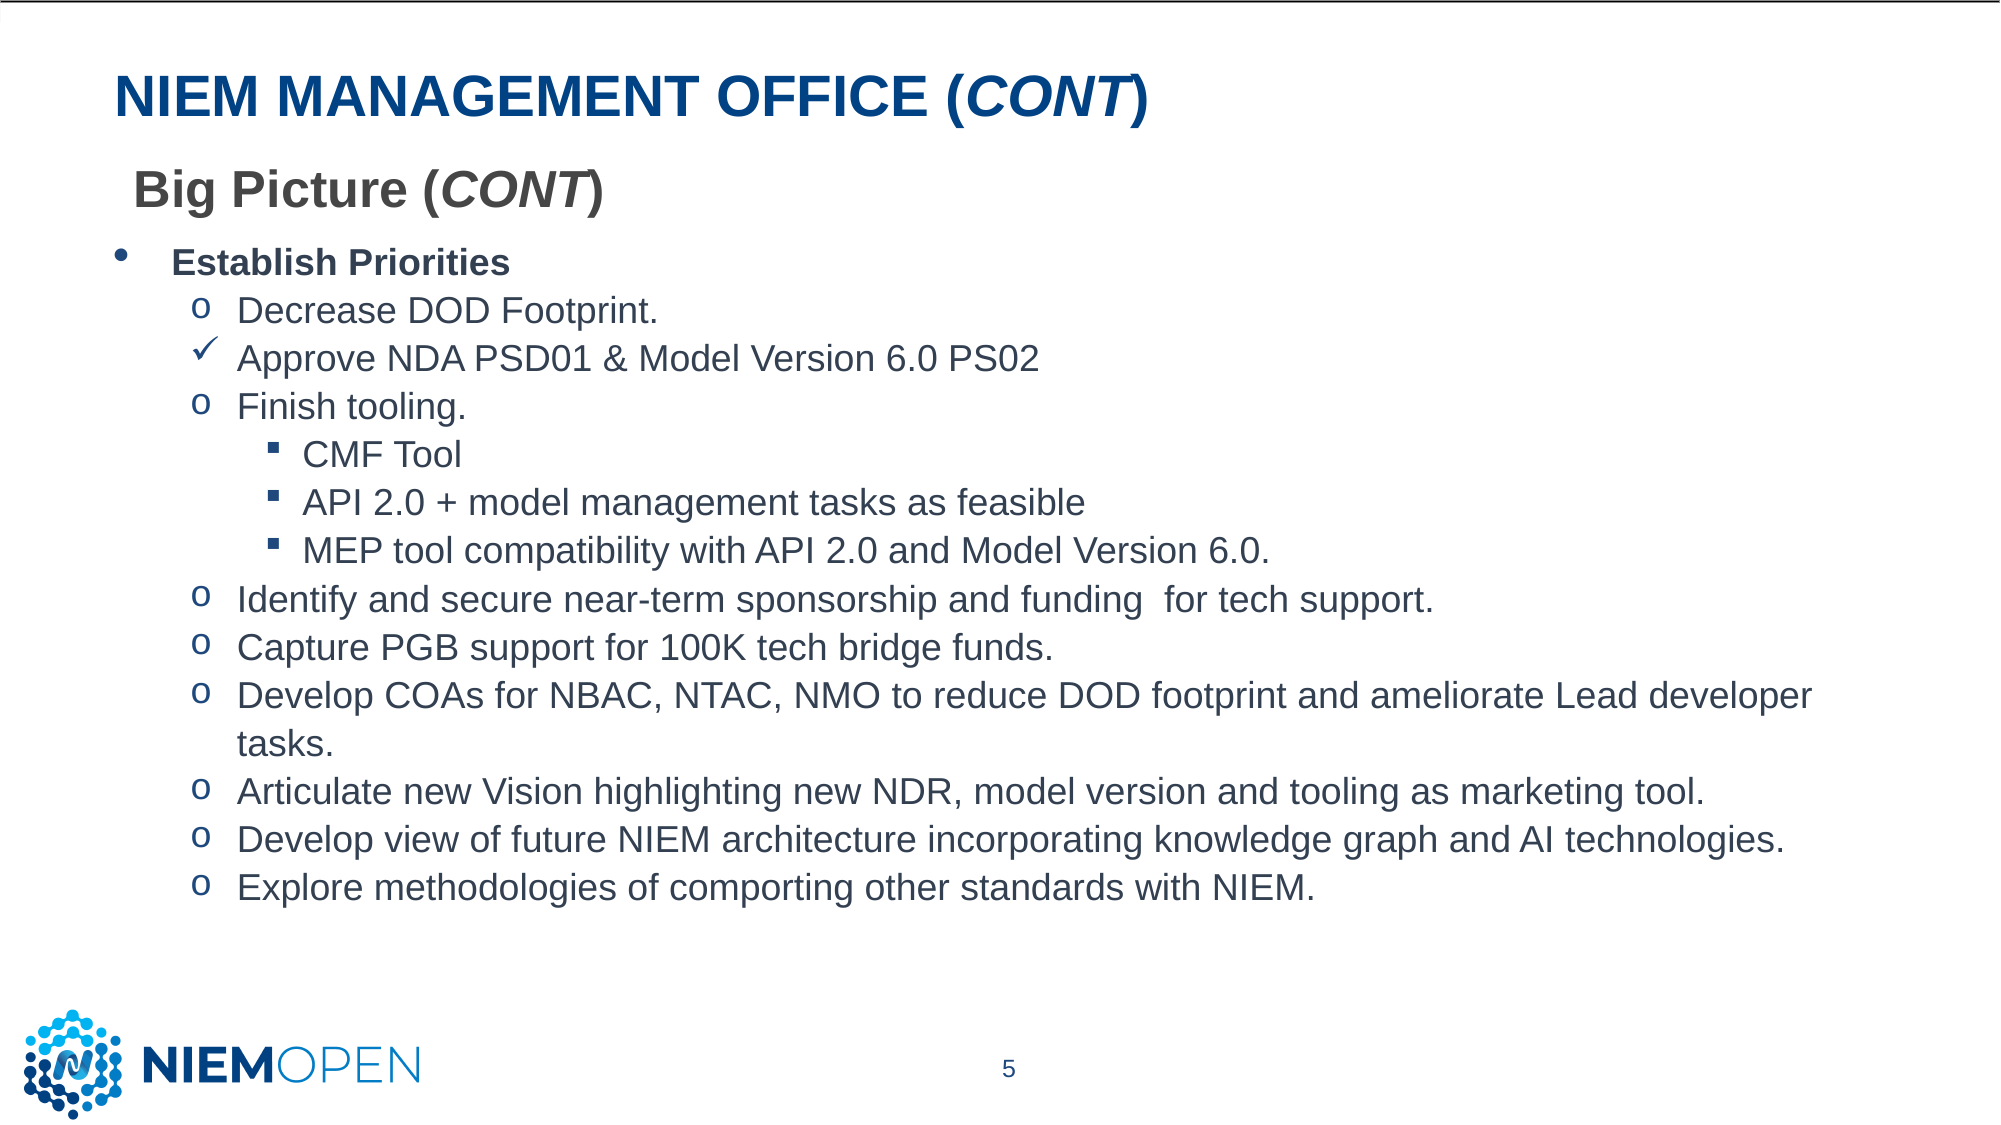

# NIEM Management office (cont)
Big Picture (CONT)
Establish Priorities
Decrease DOD Footprint.
Approve NDA PSD01 & Model Version 6.0 PS02
Finish tooling.
CMF Tool
API 2.0 + model management tasks as feasible
MEP tool compatibility with API 2.0 and Model Version 6.0.
Identify and secure near-term sponsorship and funding  for tech support.
Capture PGB support for 100K tech bridge funds.
Develop COAs for NBAC, NTAC, NMO to reduce DOD footprint and ameliorate Lead developer tasks.
Articulate new Vision highlighting new NDR, model version and tooling as marketing tool.
Develop view of future NIEM architecture incorporating knowledge graph and AI technologies.
Explore methodologies of comporting other standards with NIEM.

5